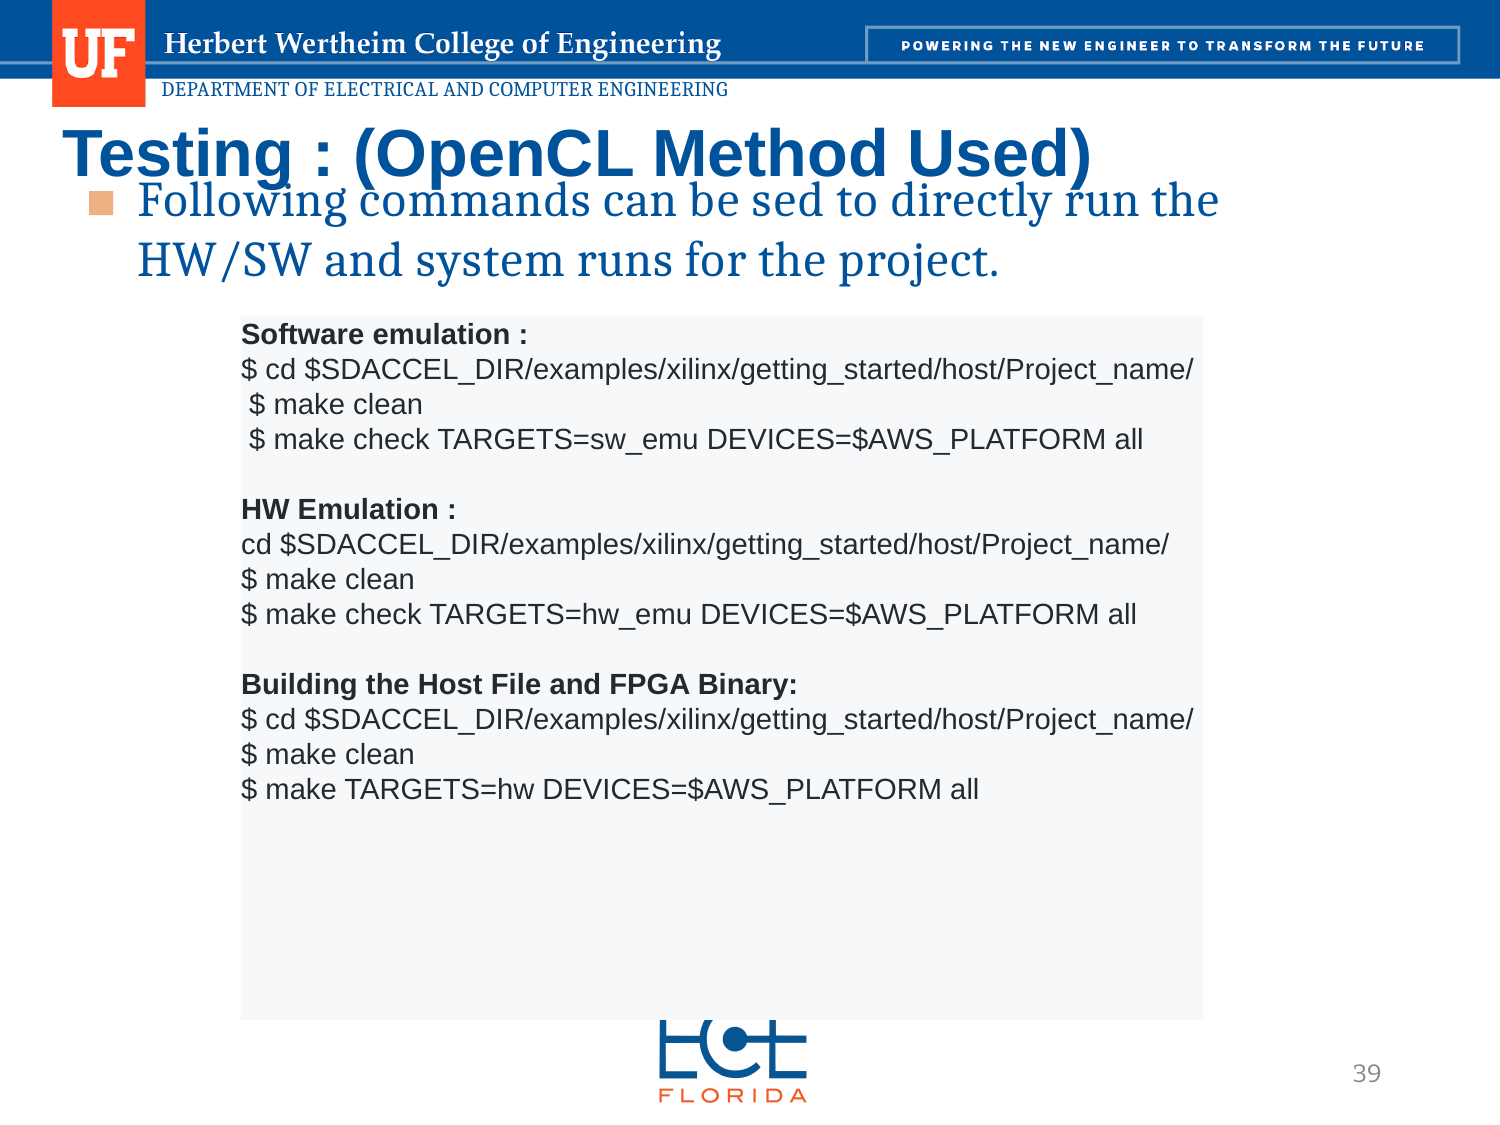

# Testing : (OpenCL Method Used)
Following commands can be sed to directly run the HW/SW and system runs for the project.

Software emulation :
$ cd $SDACCEL_DIR/examples/xilinx/getting_started/host/Project_name/
 $ make clean
 $ make check TARGETS=sw_emu DEVICES=$AWS_PLATFORM all

HW Emulation :
cd $SDACCEL_DIR/examples/xilinx/getting_started/host/Project_name/
$ make clean
$ make check TARGETS=hw_emu DEVICES=$AWS_PLATFORM all
Building the Host File and FPGA Binary:
$ cd $SDACCEL_DIR/examples/xilinx/getting_started/host/Project_name/
$ make clean
$ make TARGETS=hw DEVICES=$AWS_PLATFORM all

39